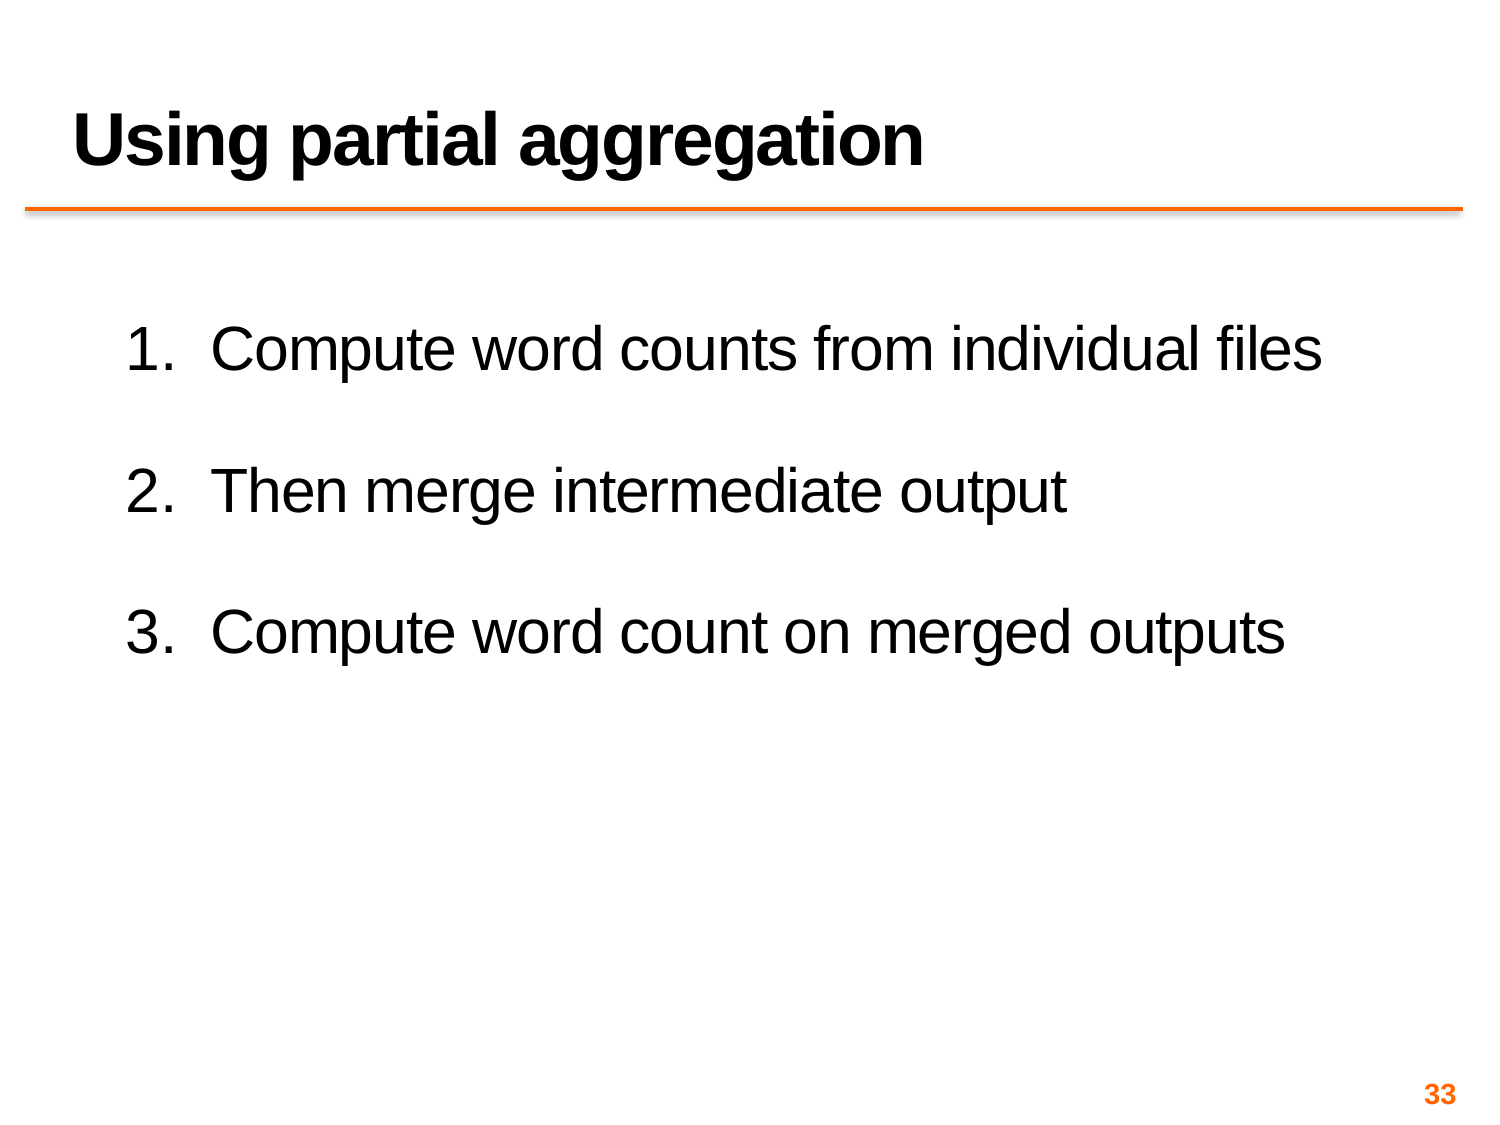

# Using partial aggregation
Compute word counts from individual files
Then merge intermediate output
Compute word count on merged outputs
33